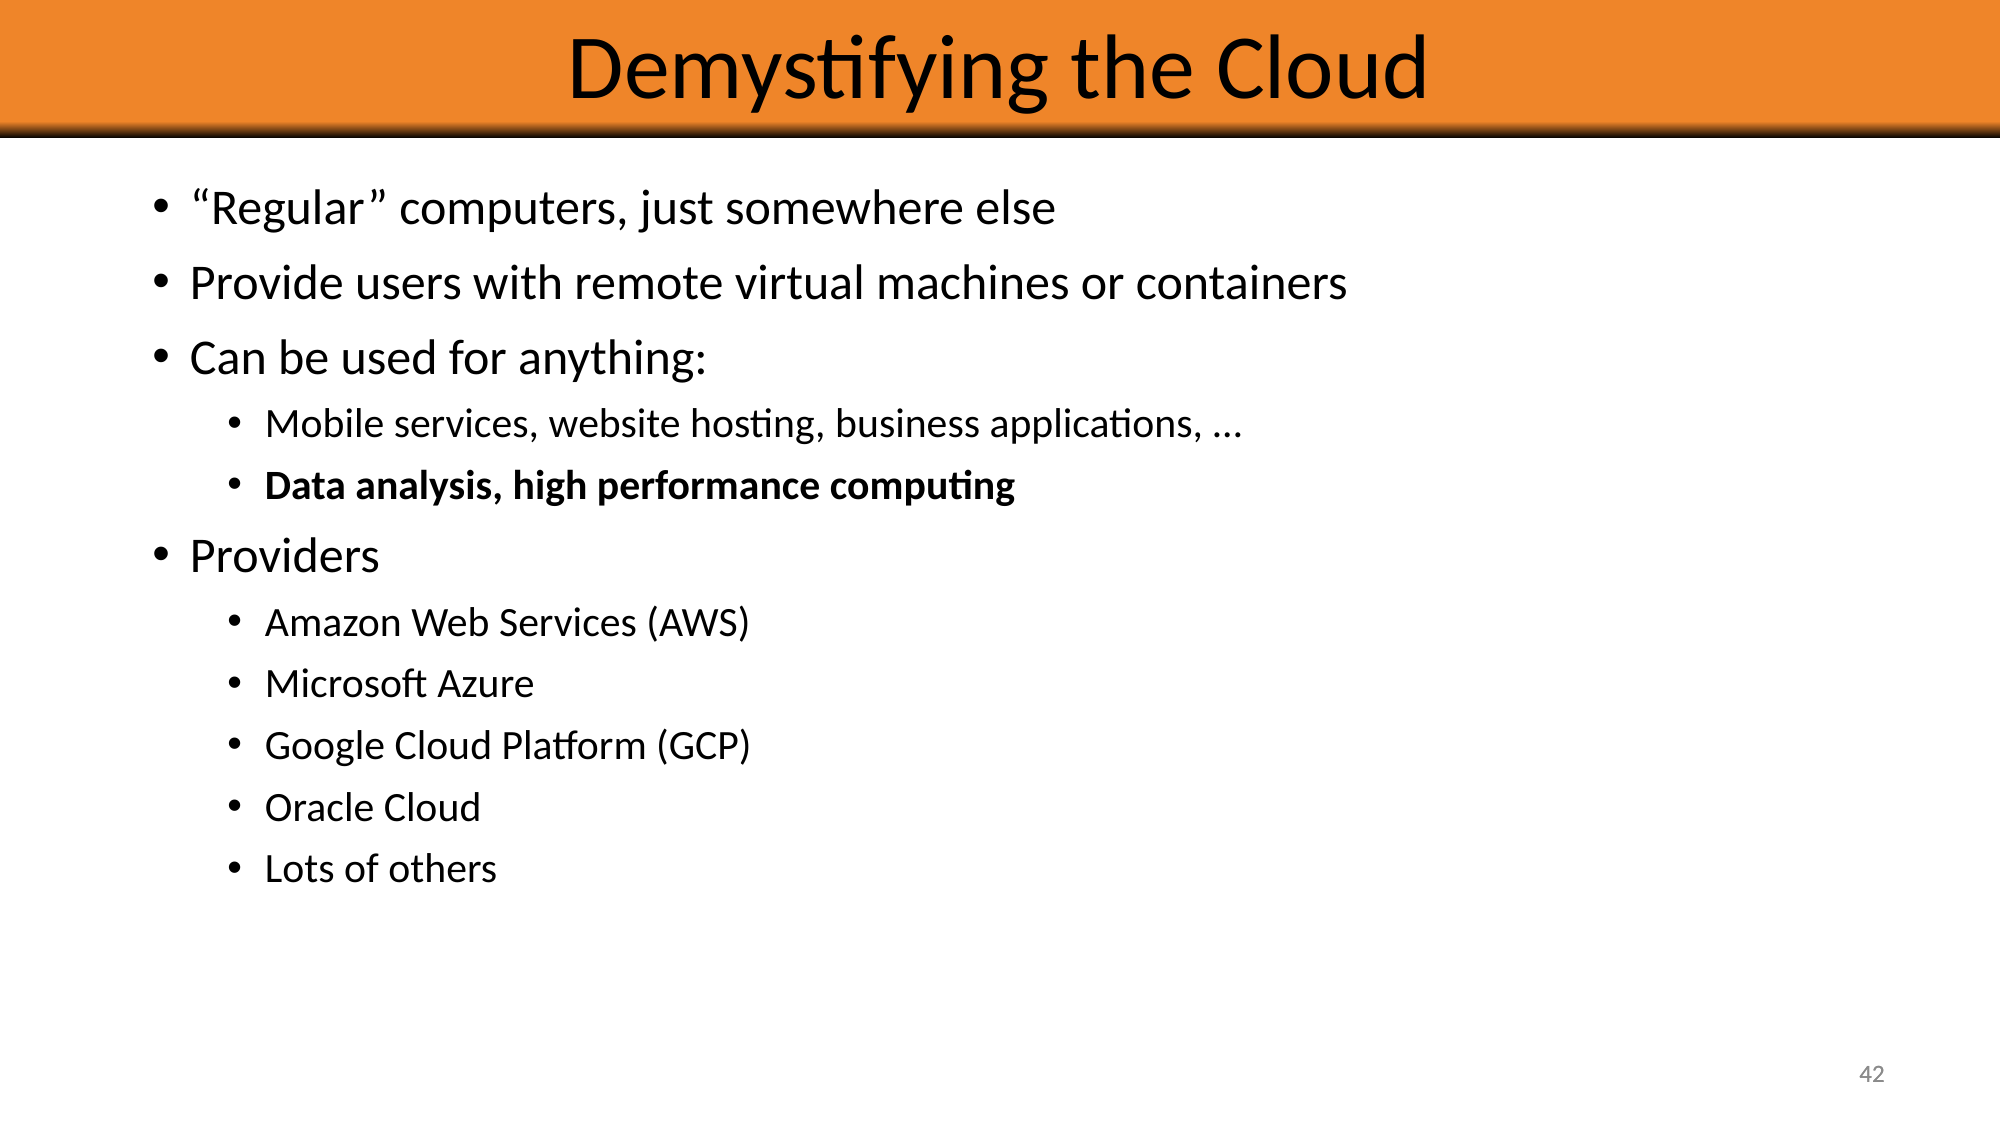

# Demystifying the Cloud
“Regular” computers, just somewhere else
Provide users with remote virtual machines or containers
Can be used for anything:
Mobile services, website hosting, business applications, …
Data analysis, high performance computing
Providers
Amazon Web Services (AWS)
Microsoft Azure
Google Cloud Platform (GCP)
Oracle Cloud
Lots of others
42